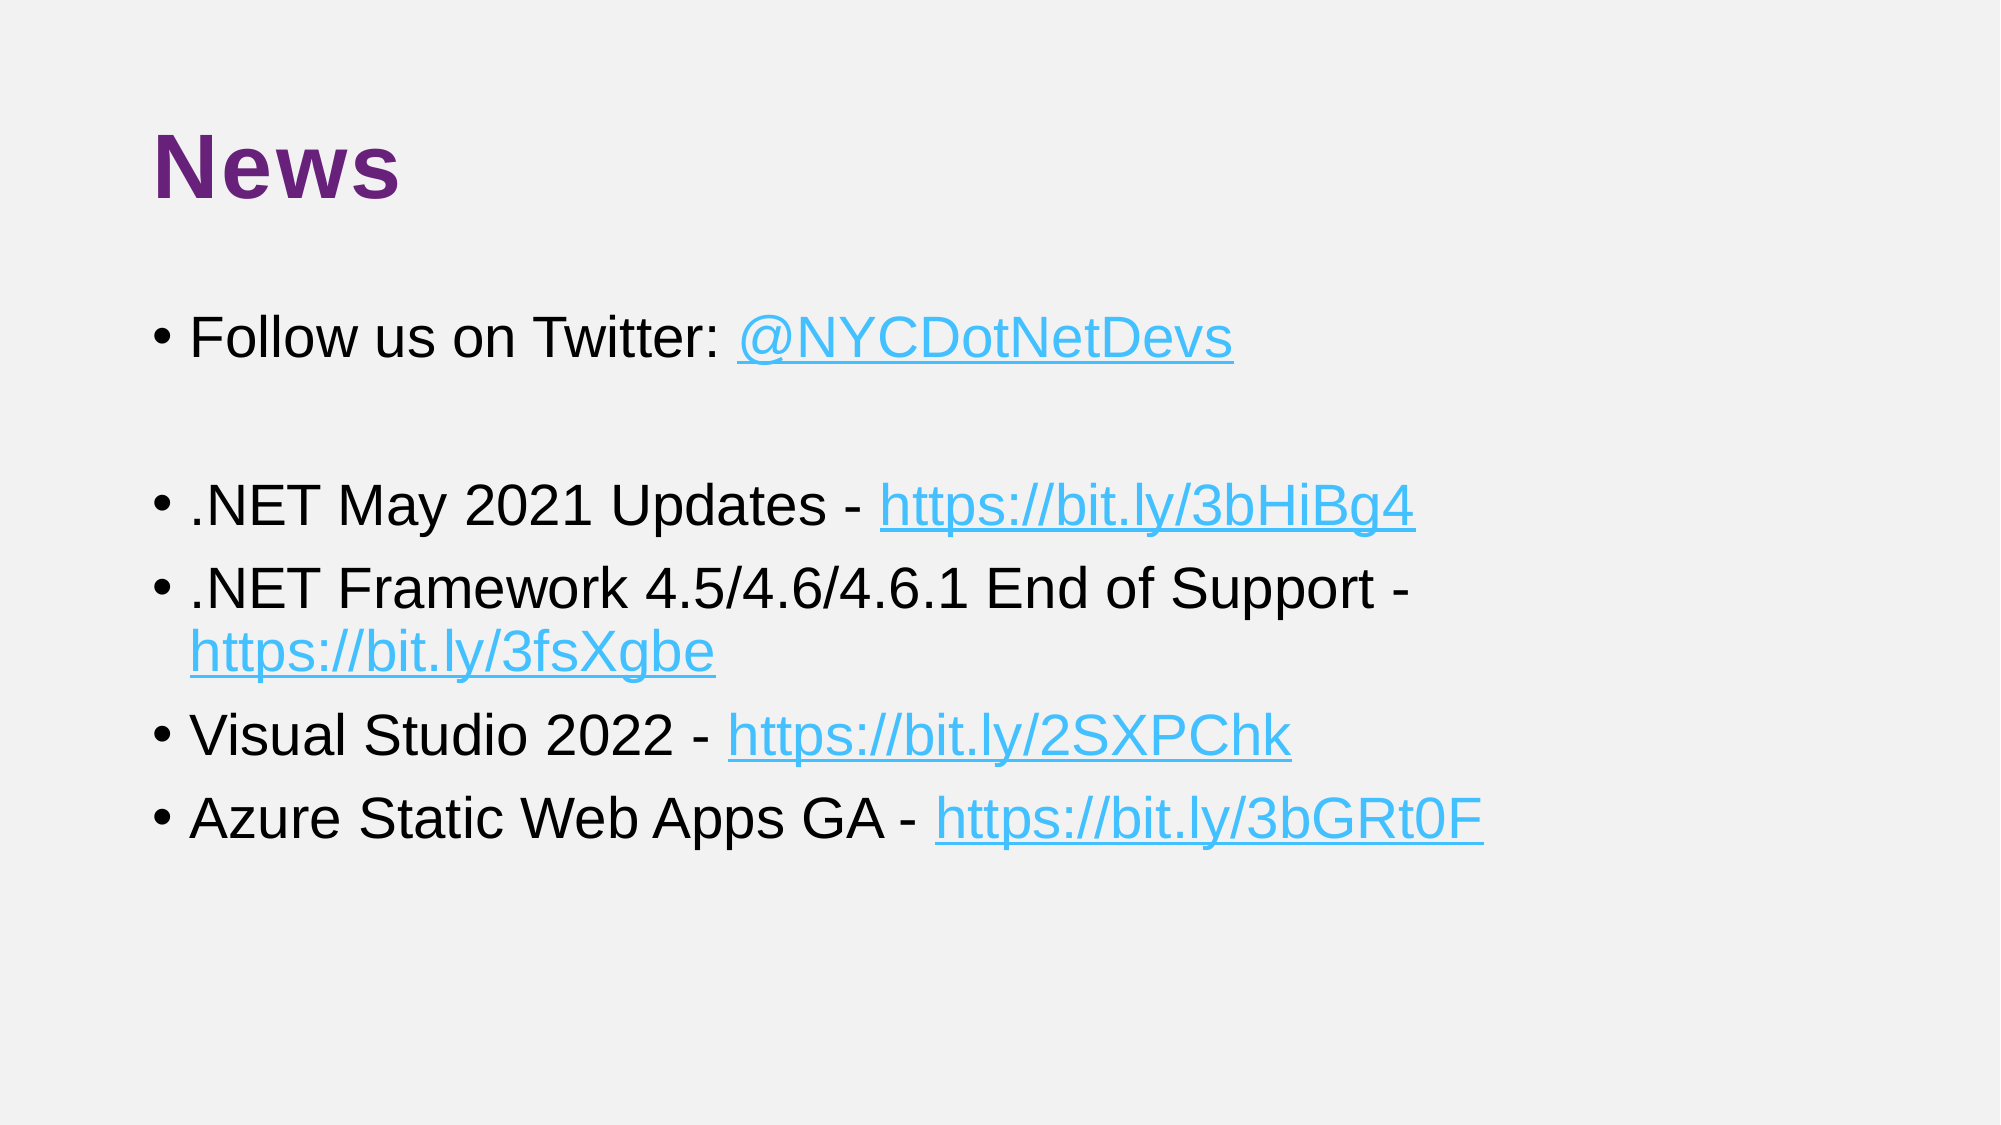

# News
Follow us on Twitter: @NYCDotNetDevs

.NET May 2021 Updates - https://bit.ly/3bHiBg4
.NET Framework 4.5/4.6/4.6.1 End of Support - https://bit.ly/3fsXgbe
Visual Studio 2022 - https://bit.ly/2SXPChk
Azure Static Web Apps GA - https://bit.ly/3bGRt0F